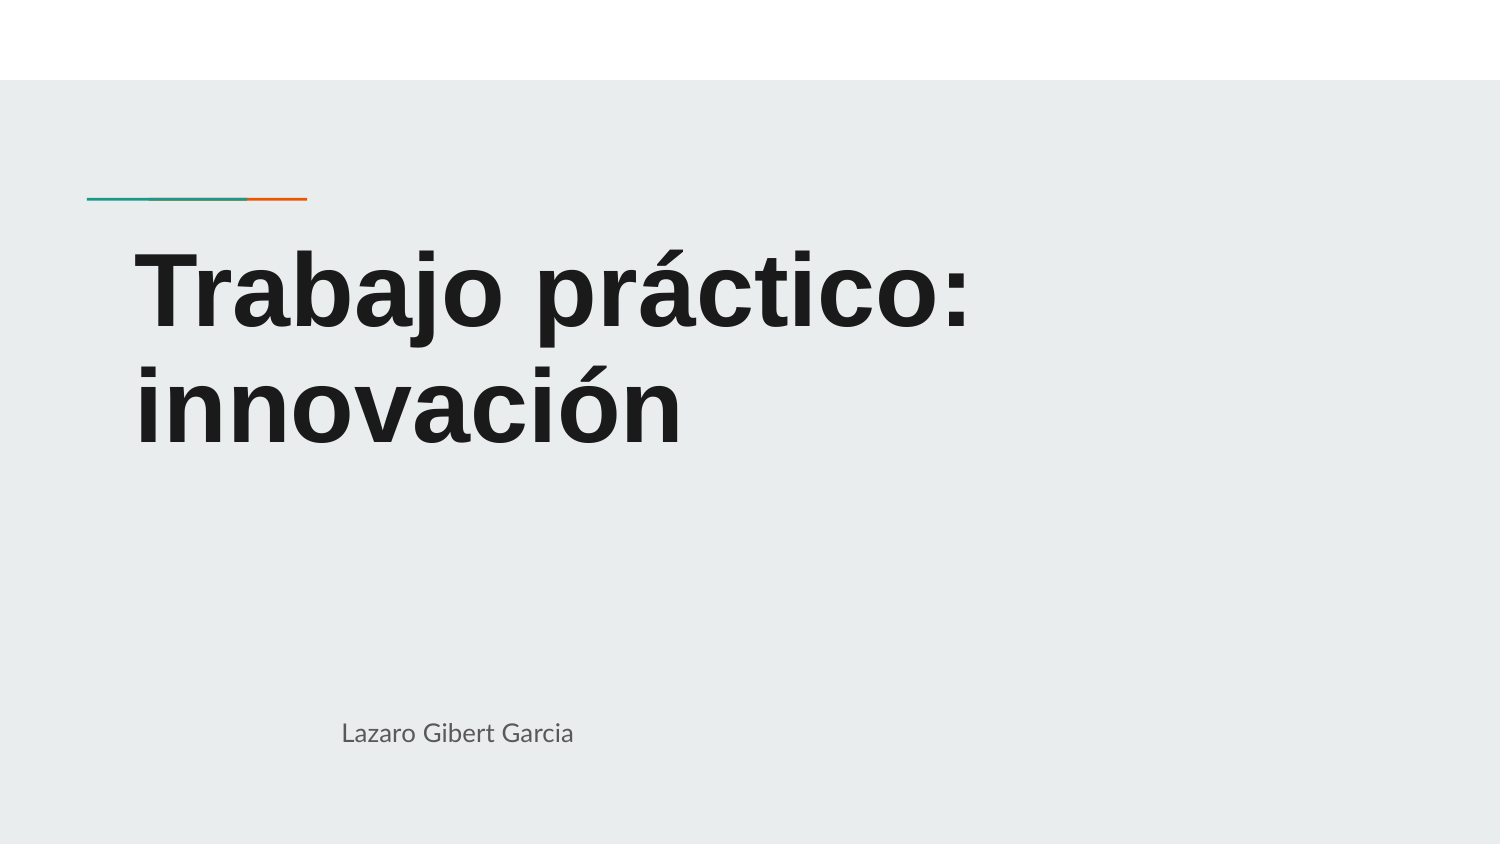

# Trabajo práctico: innovación
												Lazaro Gibert Garcia